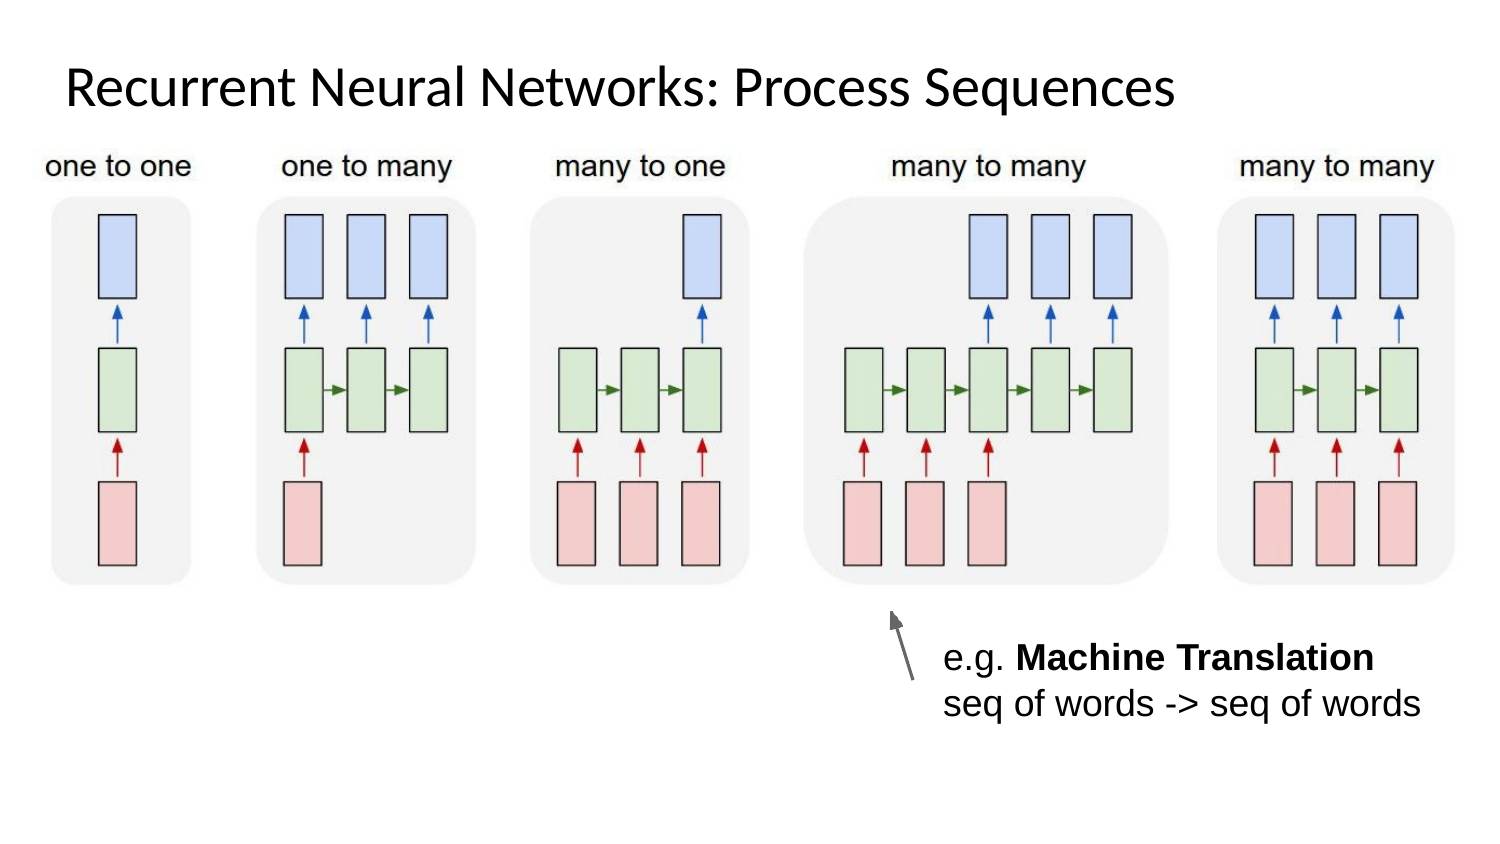

# Recurrent Neural Networks: Process Sequences

e.g. Machine Translation
seq of words -> seq of words